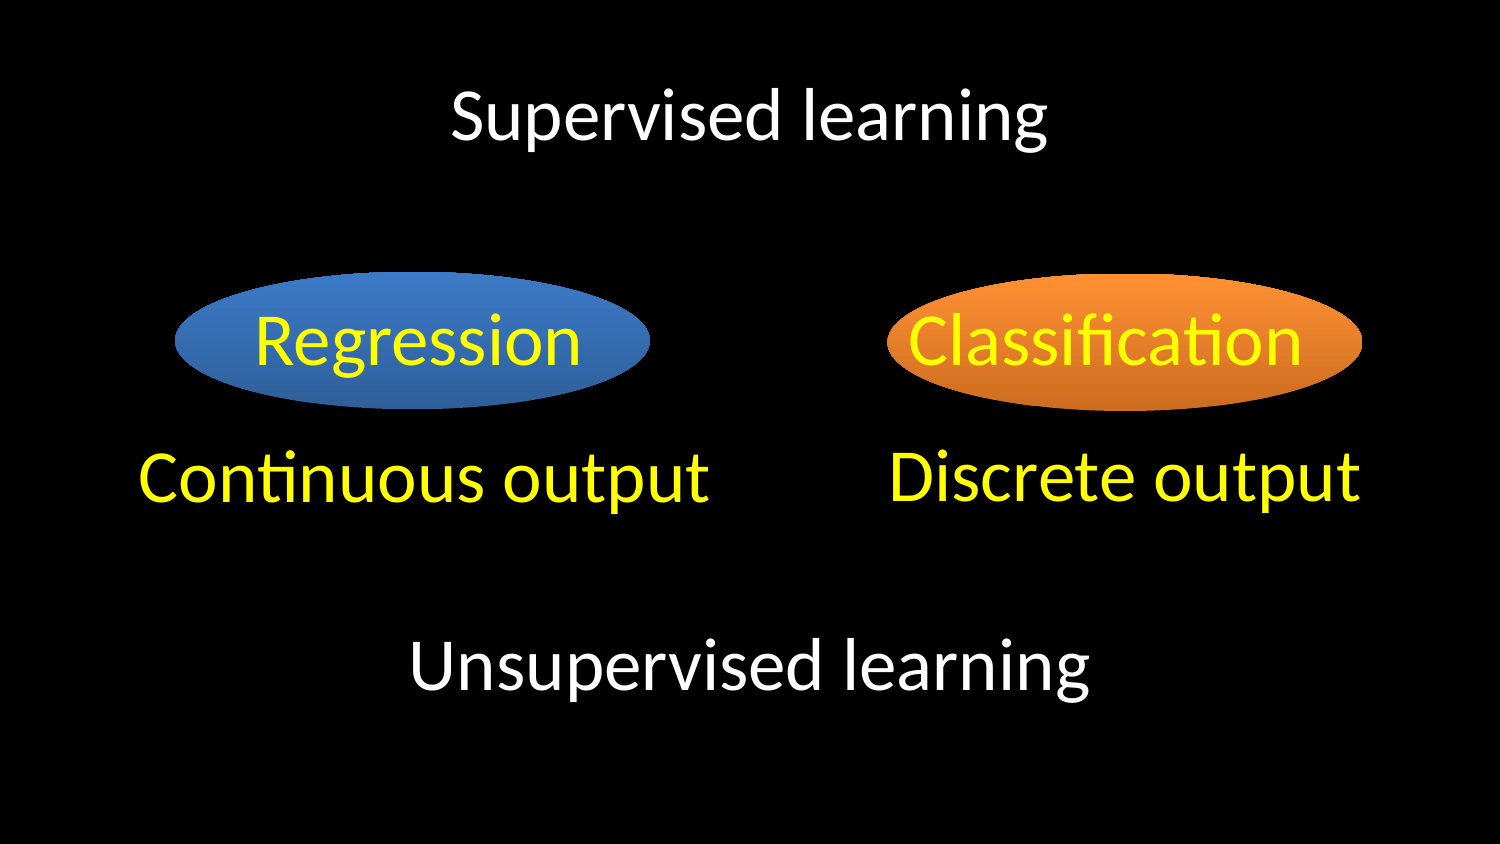

Supervised learning

Regression
Classification

Discrete output
Continuous output
Unsupervised learning